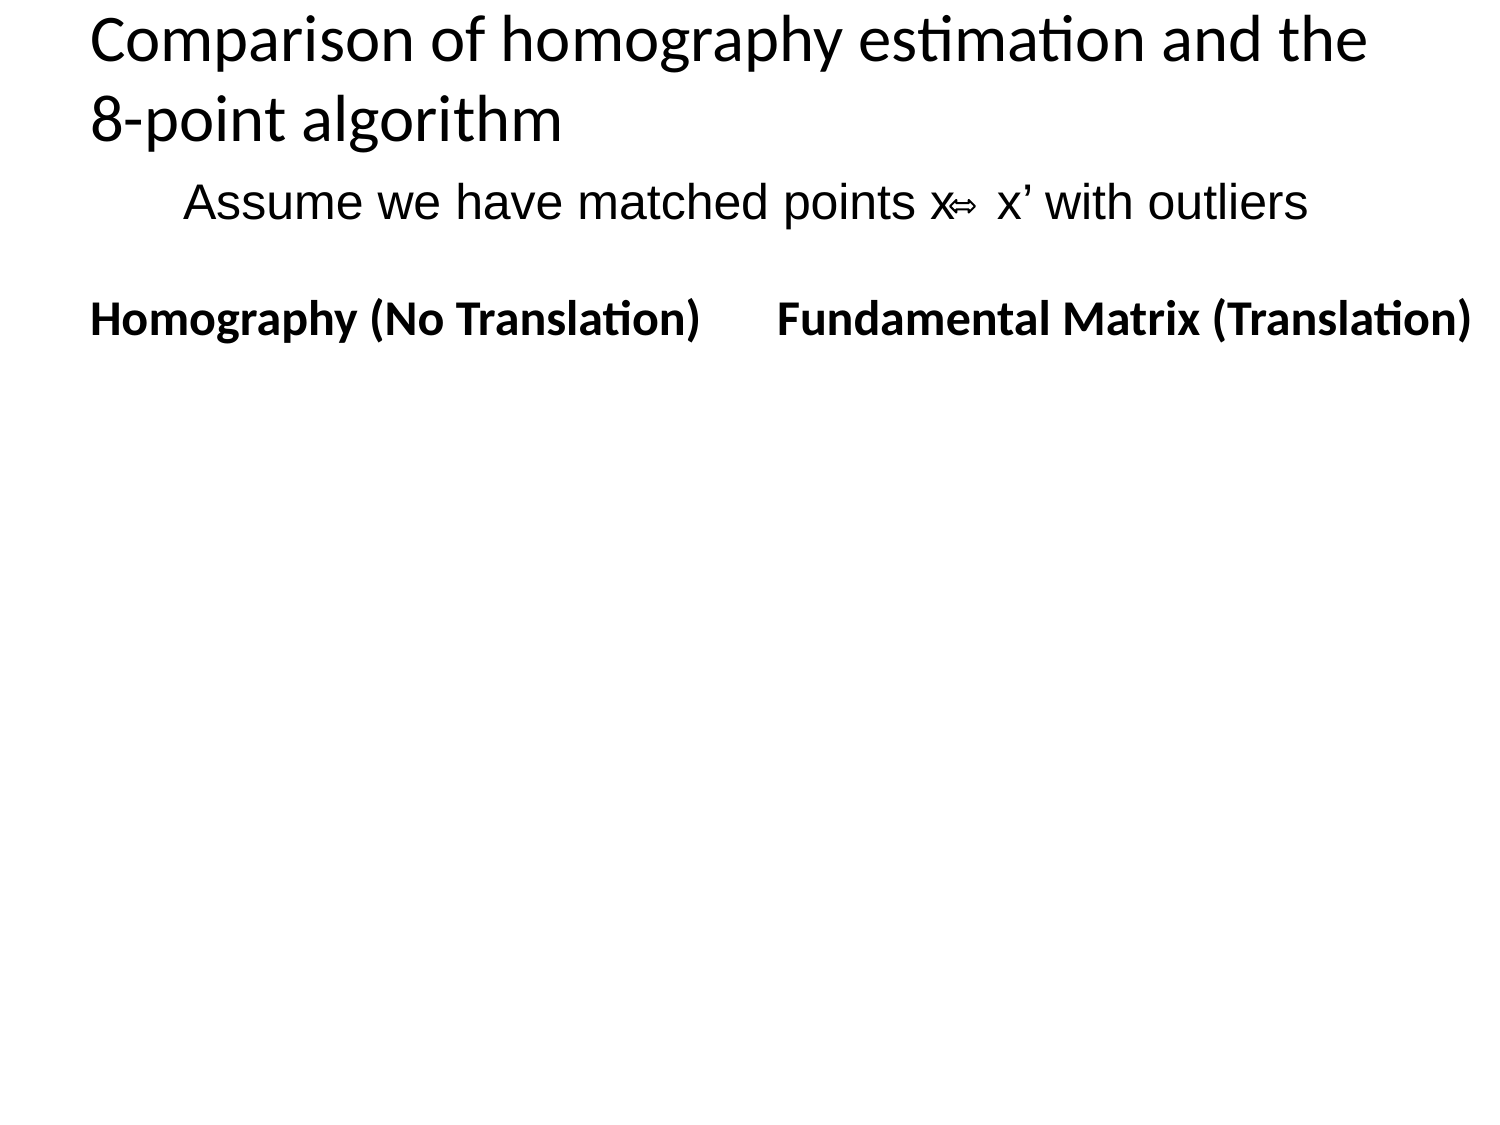

# Comparison of homography estimation and the 8-point algorithm
Assume we have matched points x   x’ with outliers

Homography (No Translation)
Fundamental Matrix (Translation)